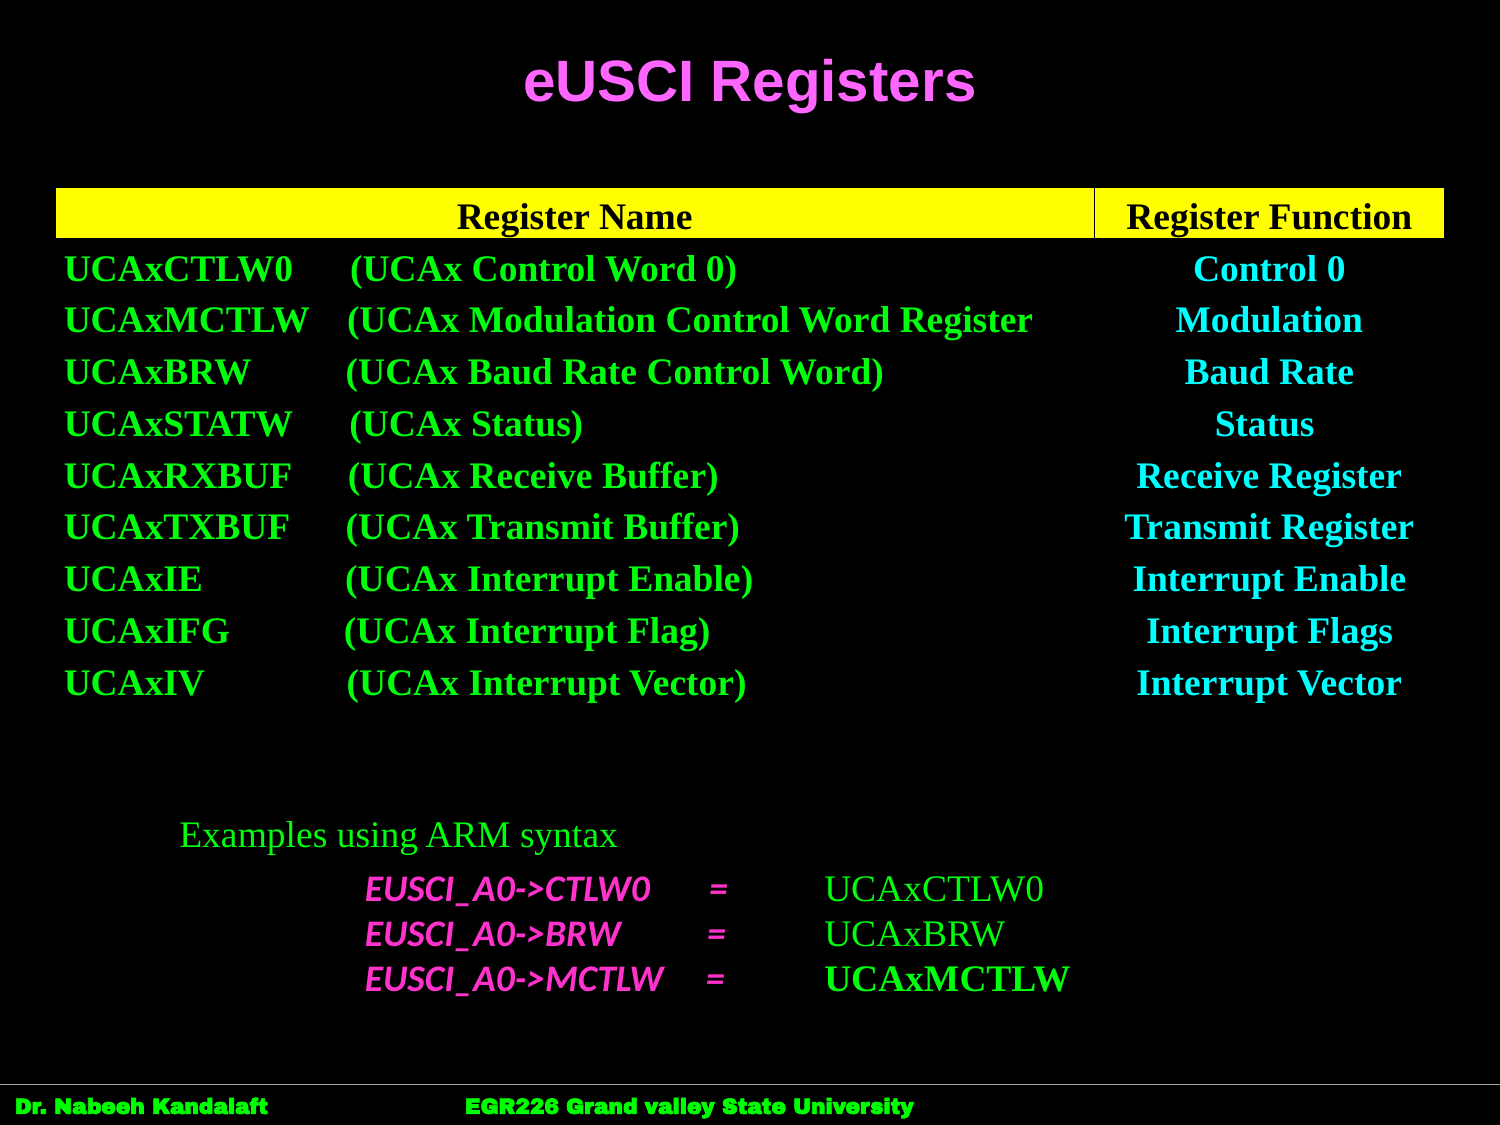

# eUSCI Registers
| Register Name | Register Function |
| --- | --- |
| UCAxCTLW0 (UCAx Control Word 0) | Control 0 |
| UCAxMCTLW (UCAx Modulation Control Word Register | Modulation |
| UCAxBRW (UCAx Baud Rate Control Word) | Baud Rate |
| UCAxSTATW (UCAx Status) | Status |
| UCAxRXBUF (UCAx Receive Buffer) | Receive Register |
| UCAxTXBUF (UCAx Transmit Buffer) | Transmit Register |
| UCAxIE (UCAx Interrupt Enable) | Interrupt Enable |
| UCAxIFG (UCAx Interrupt Flag) | Interrupt Flags |
| UCAxIV (UCAx Interrupt Vector) | Interrupt Vector |
Examples using ARM syntax
EUSCI_A0->CTLW0       =	 UCAxCTLW0
EUSCI_A0->BRW 	     =	 UCAxBRW
EUSCI_A0->MCTLW     = 	 UCAxMCTLW
Dr. Nabeeh Kandalaft		EGR226 Grand valley State University